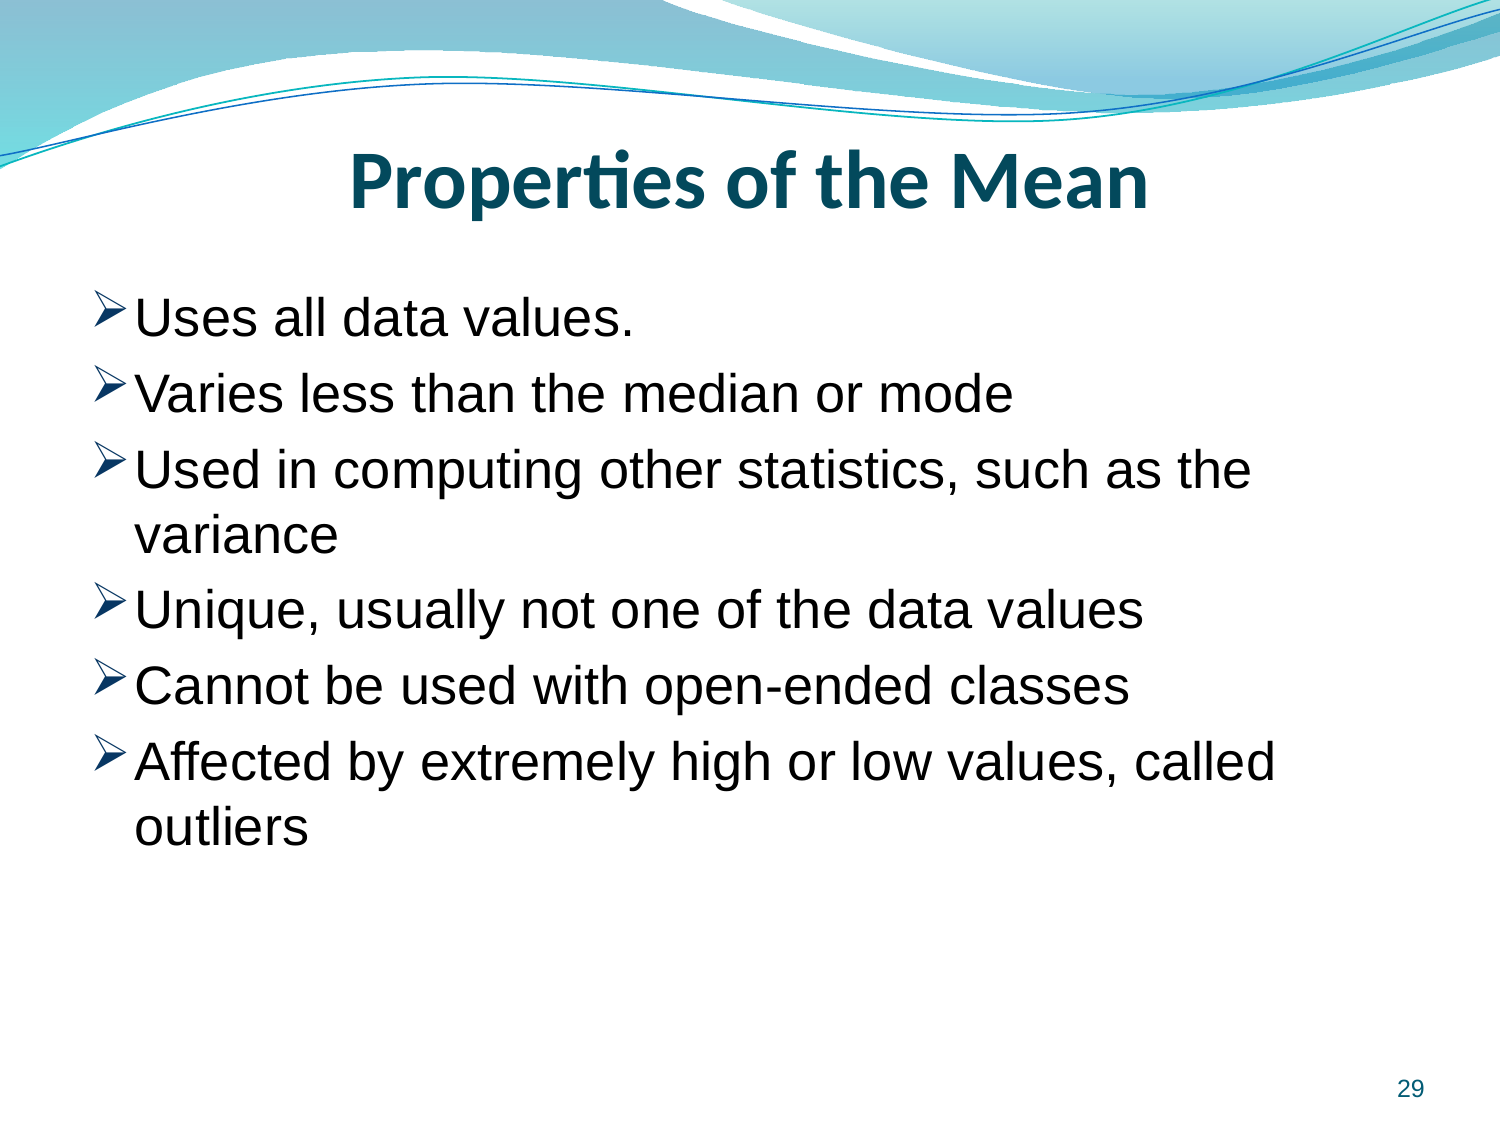

# Properties of the Mean
Uses all data values.
Varies less than the median or mode
Used in computing other statistics, such as the variance
Unique, usually not one of the data values
Cannot be used with open-ended classes
Affected by extremely high or low values, called outliers
29